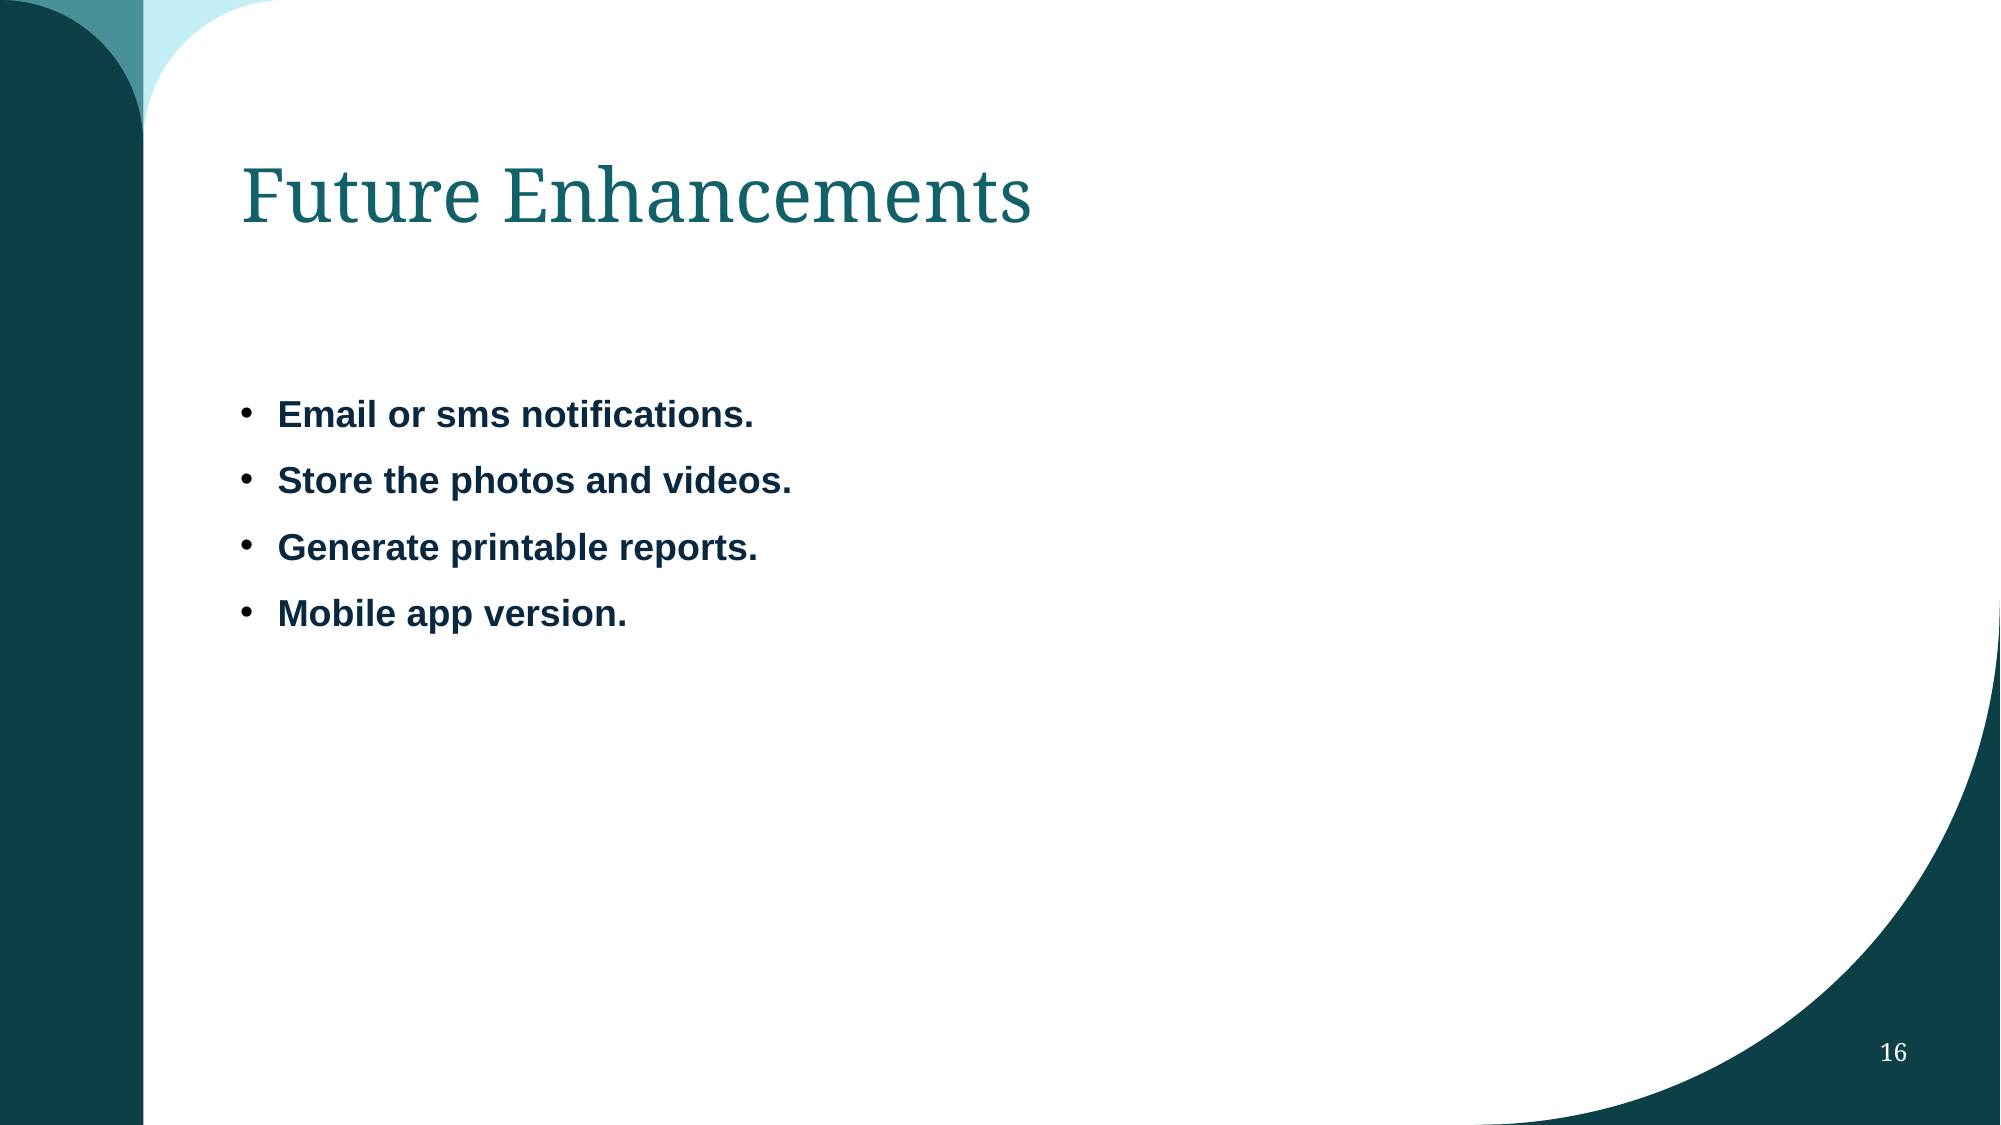

# Future Enhancements
Email or sms notifications.
Store the photos and videos.
Generate printable reports.
Mobile app version.

16